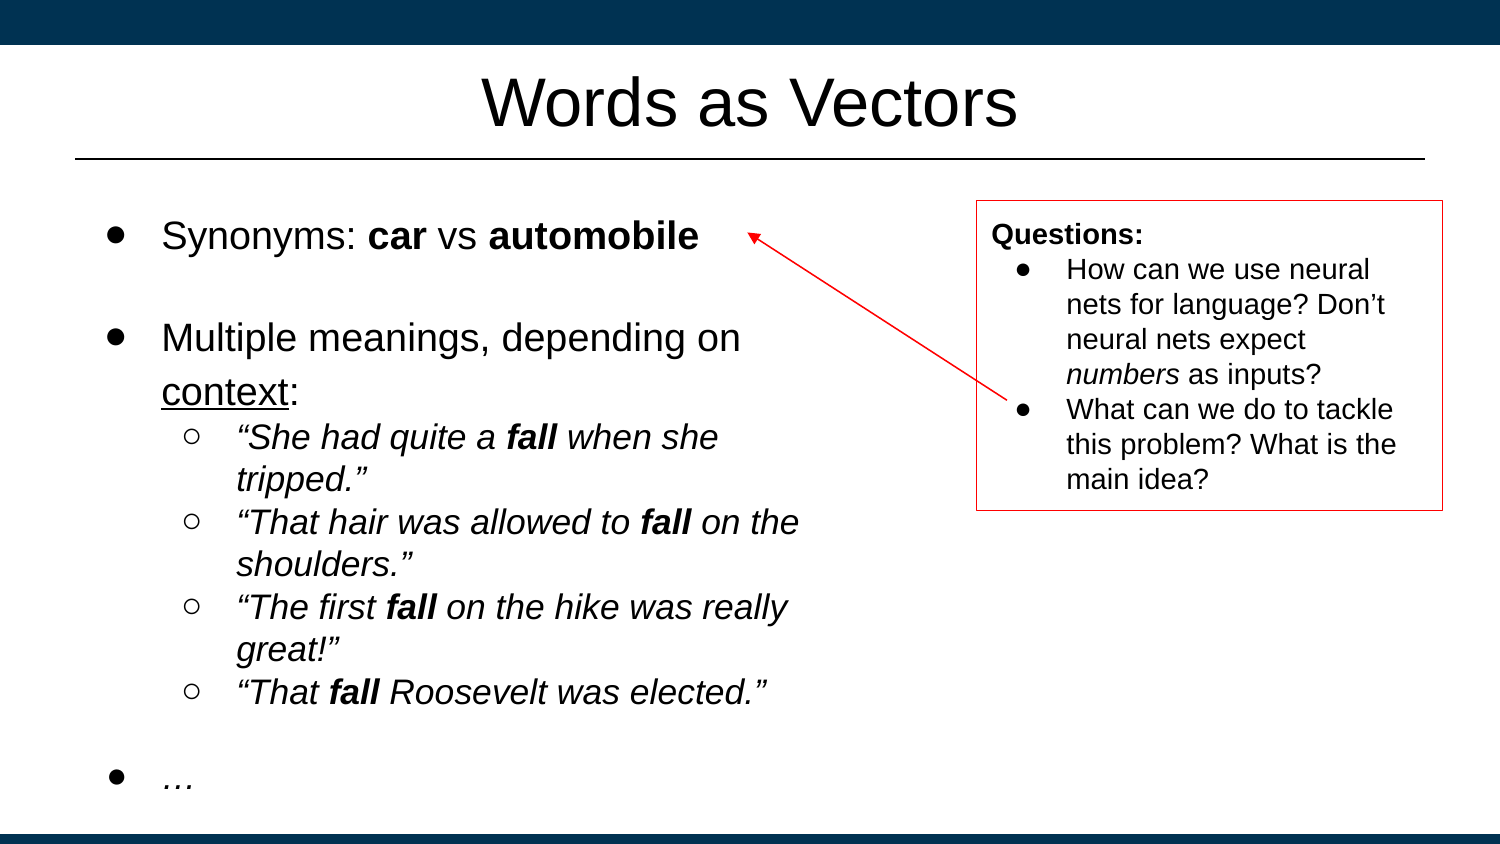

# Words as Vectors
Synonyms: car vs automobile
Multiple meanings, depending on context:
“She had quite a fall when she tripped.”
“That hair was allowed to fall on the shoulders.”
“The first fall on the hike was really great!”
“That fall Roosevelt was elected.”
…
Questions:
How can we use neural nets for language? Don’t neural nets expect numbers as inputs?
What can we do to tackle this problem? What is the main idea?